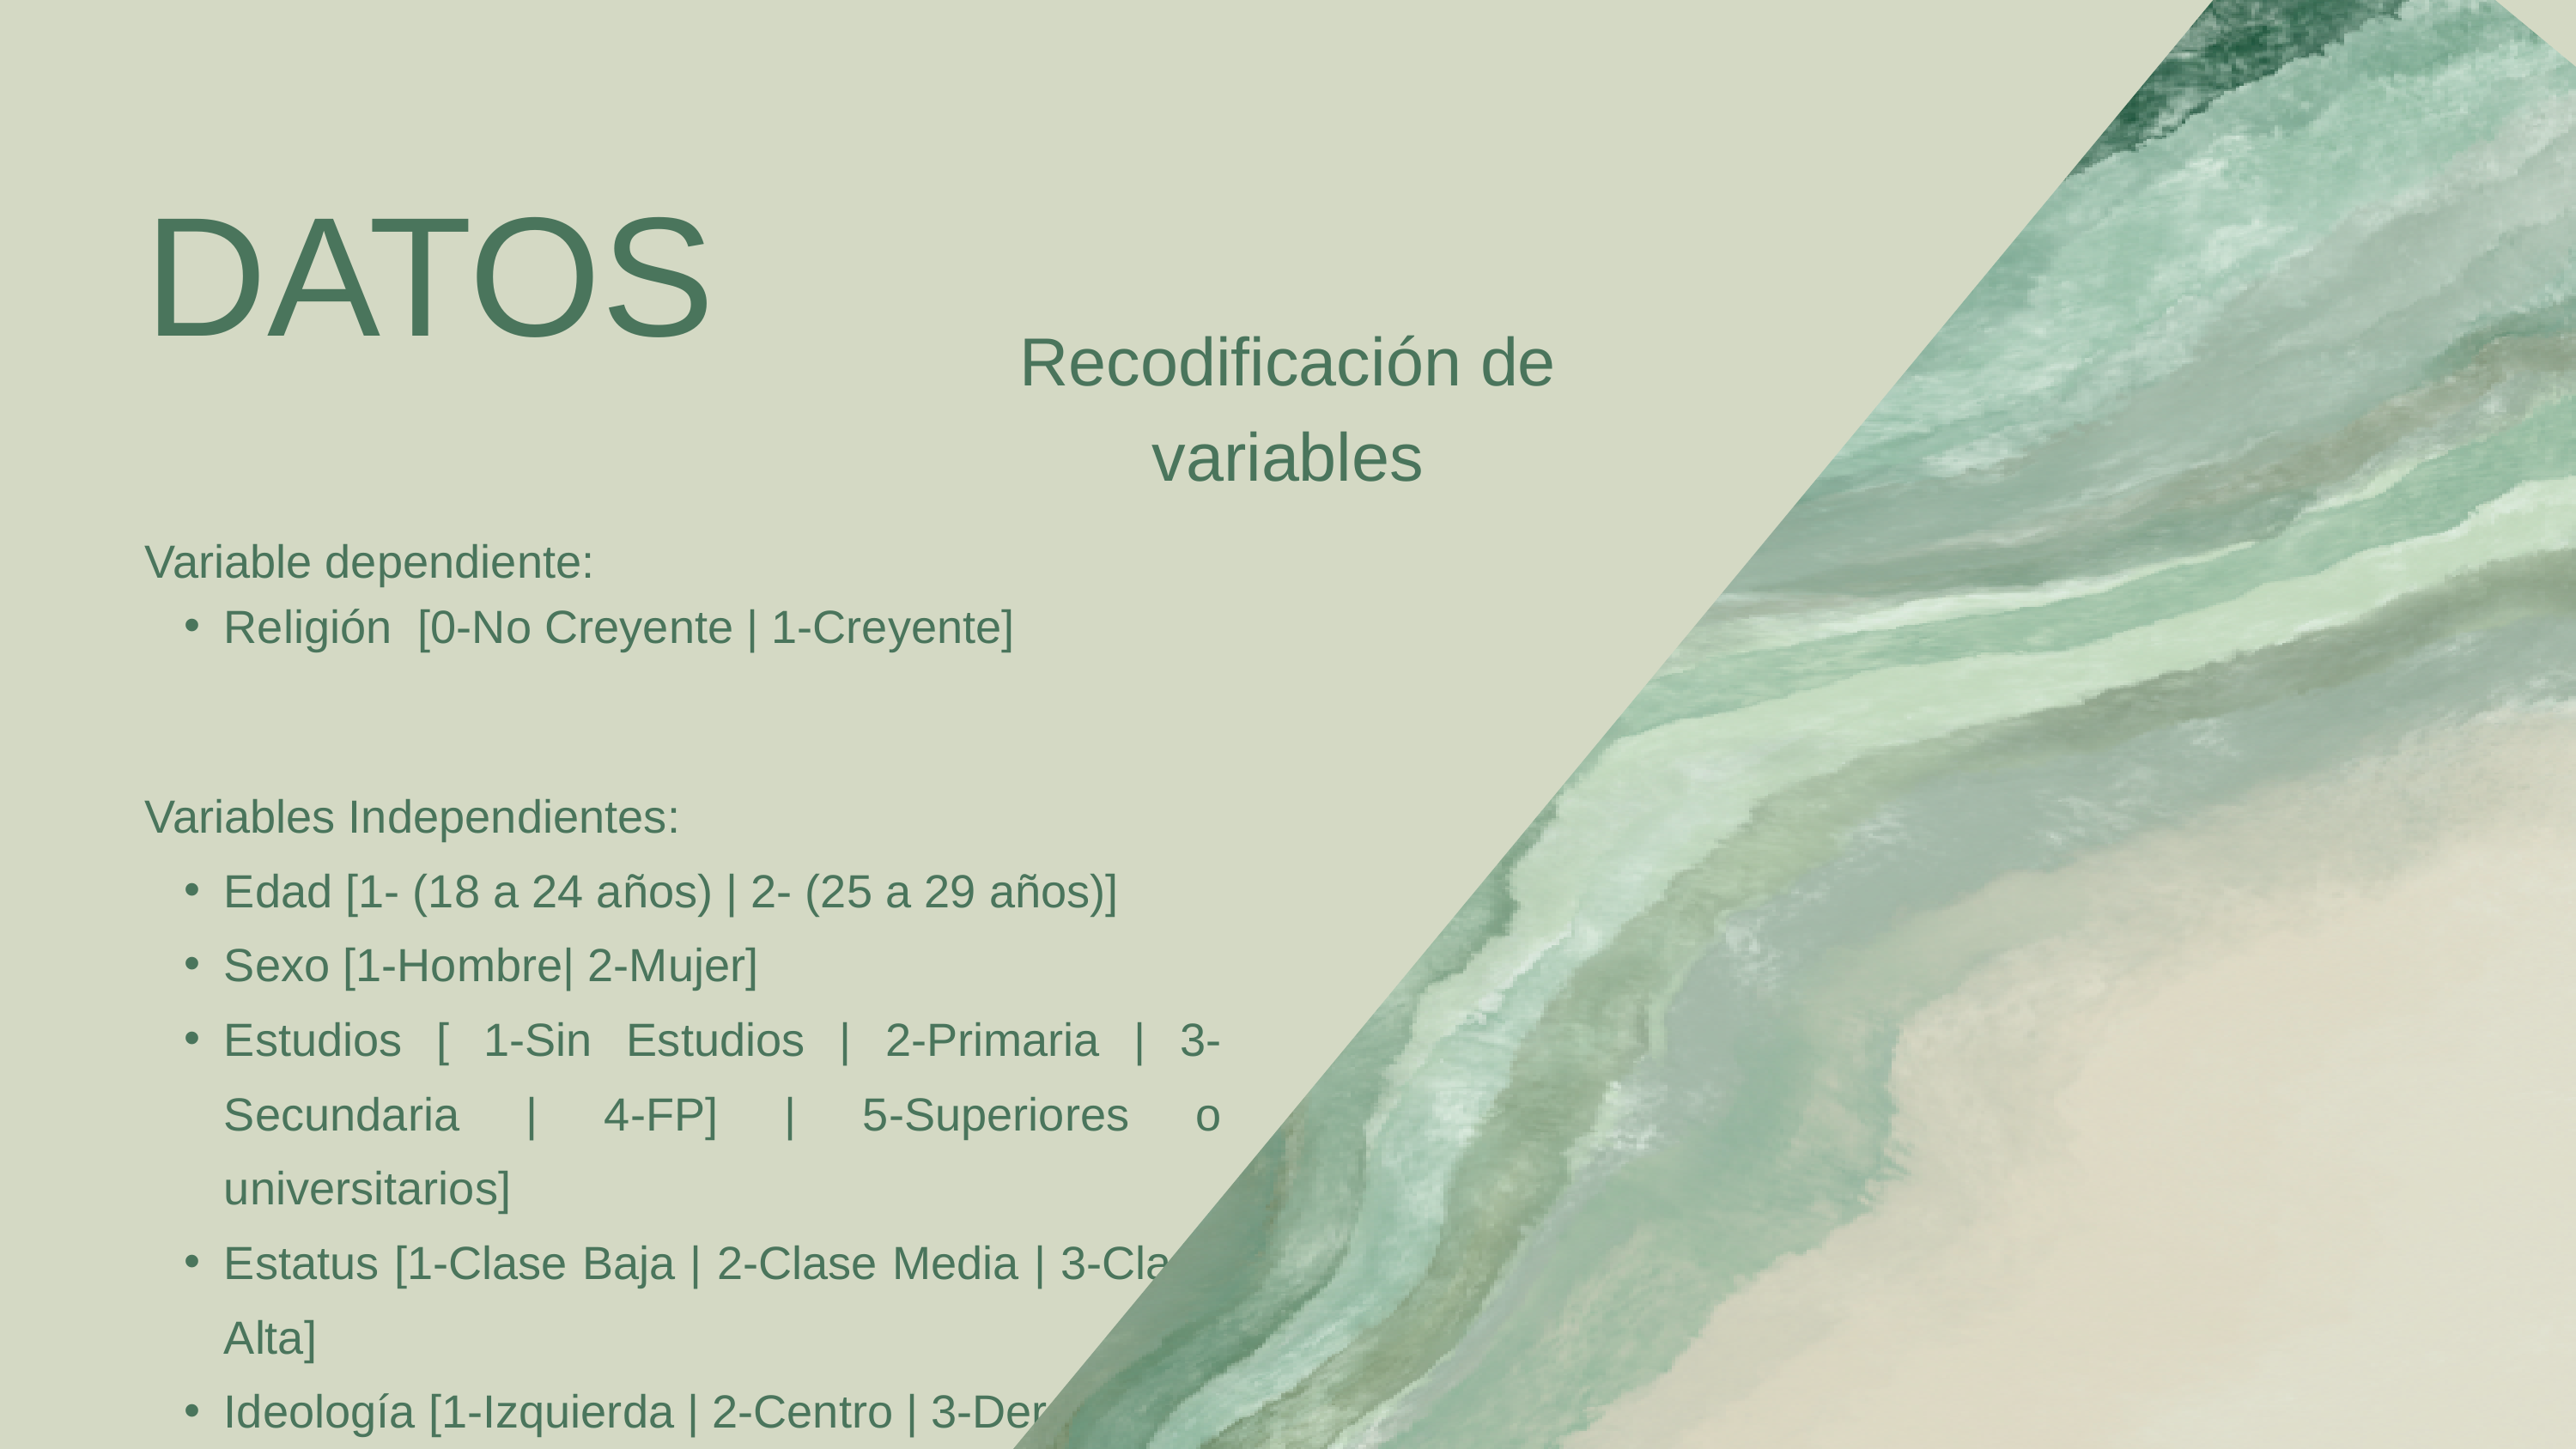

DATOS
Recodificación de variables
Variable dependiente:
Religión  [0-No Creyente | 1-Creyente]
Variables Independientes:
Edad [1- (18 a 24 años) | 2- (25 a 29 años)]
Sexo [1-Hombre| 2-Mujer]
Estudios [ 1-Sin Estudios | 2-Primaria | 3-Secundaria | 4-FP] | 5-Superiores o universitarios]
Estatus [1-Clase Baja | 2-Clase Media | 3-Clase Alta]
Ideología [1-Izquierda | 2-Centro | 3-Derecha]